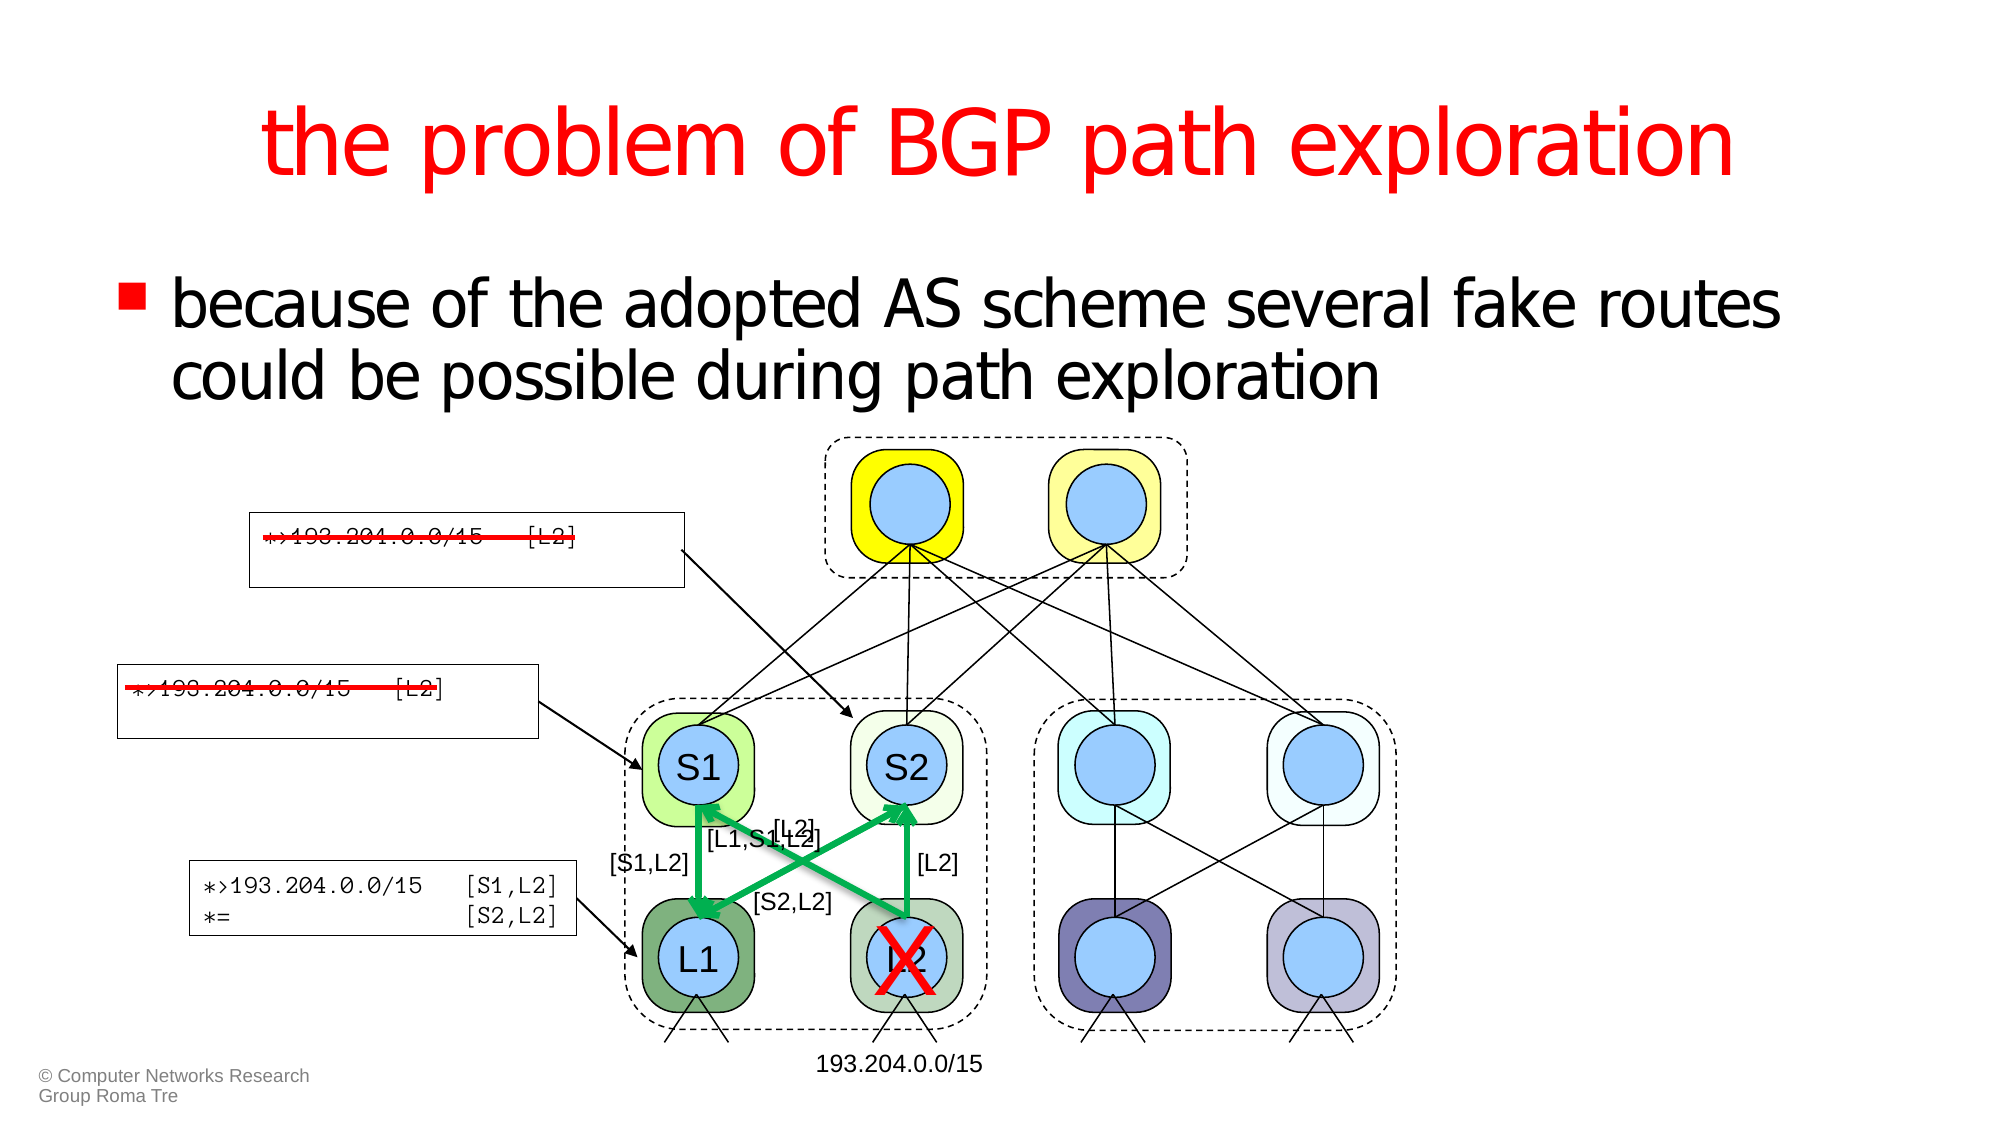

# the problem of BGP path exploration
because of the adopted AS scheme several fake routes could be possible during path exploration

S1
S2

L1
L2

*>193.204.0.0/15   [L2]

*>193.204.0.0/15   [L2]
                   [L1,S1,L2]
*>193.204.0.0/15   [L2]

[L2]
[L1,S1,L2]
[S1,L2]
[L2]
*>193.204.0.0/15   [S1,L2]
*=                 [S2,L2]
[S2,L2]
X
193.204.0.0/15